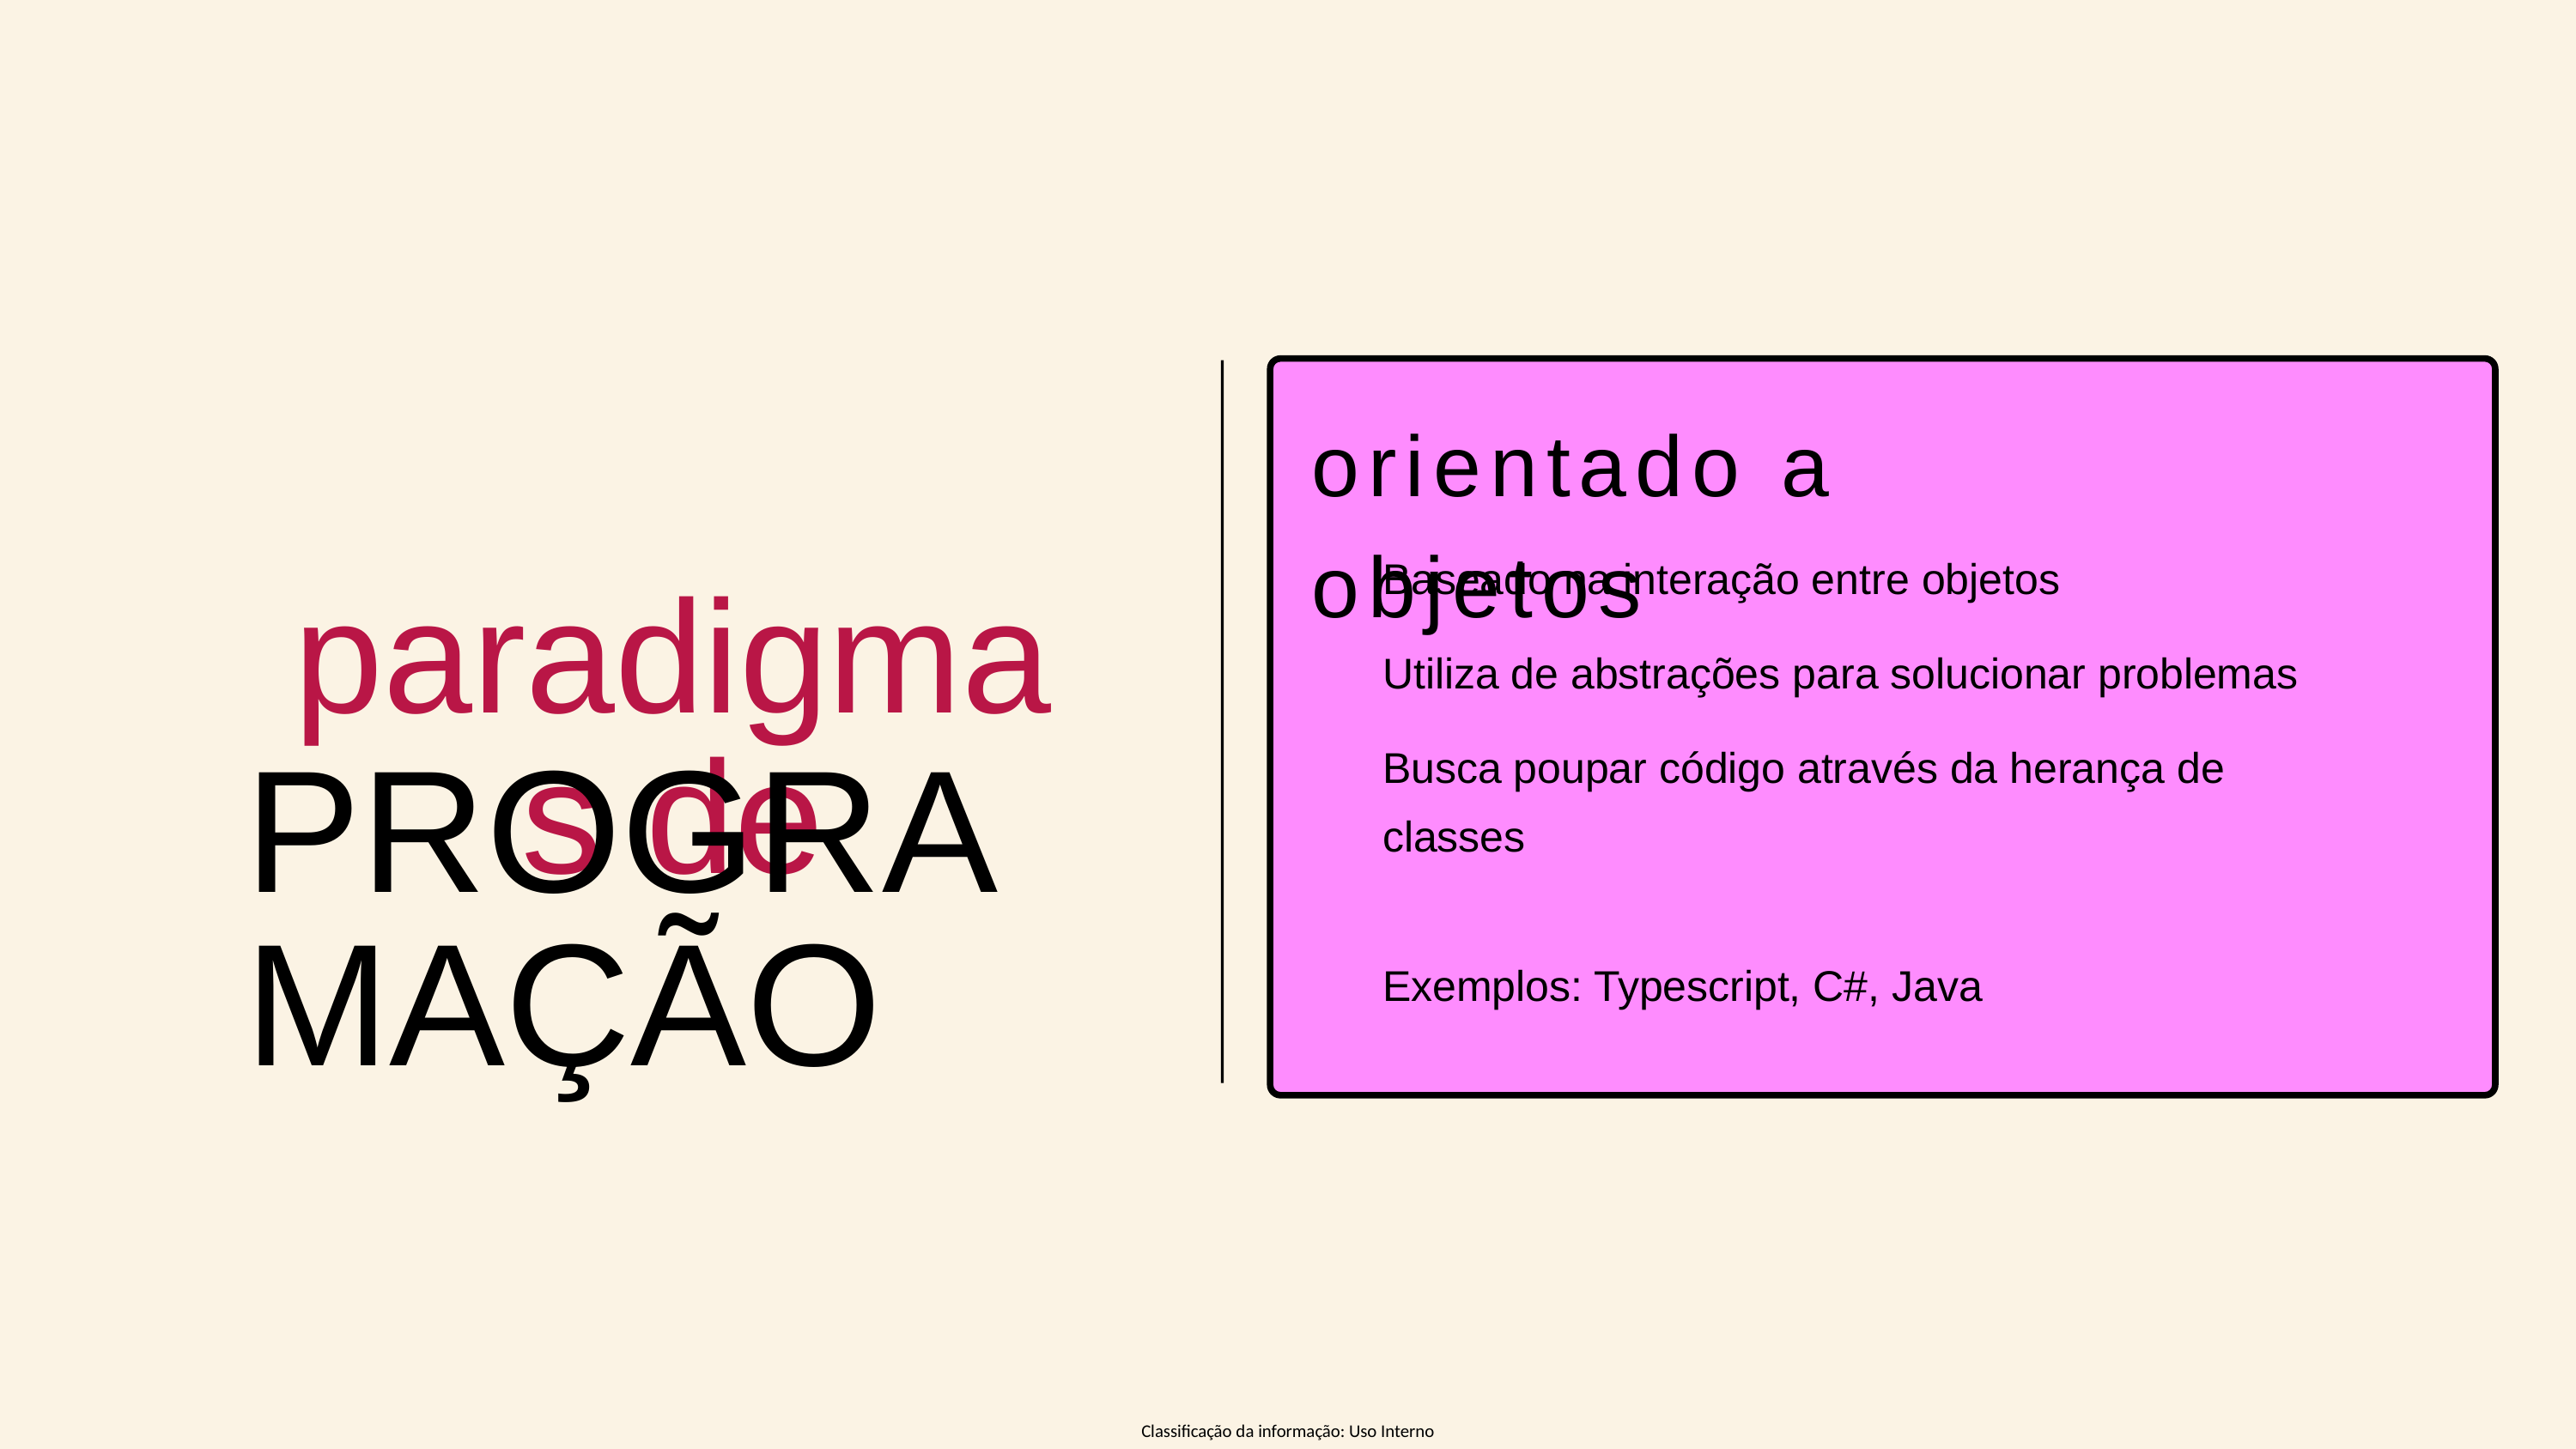

registro
orientado a objetos

DEclarativo
Baseado na interação entre objetos
+procedimento
+estado
paradigmas de

Utiliza de abstrações para solucionar problemas

IMPERATIVO

Busca poupar código através da herança de classes
+escopo
+escopo
PROGRAMAÇÃO

oRIENTADO A OBJETOS

bANCO DE dADOS
FUNCIONAL

Exemplos: Typescript, C#, Java
+busca